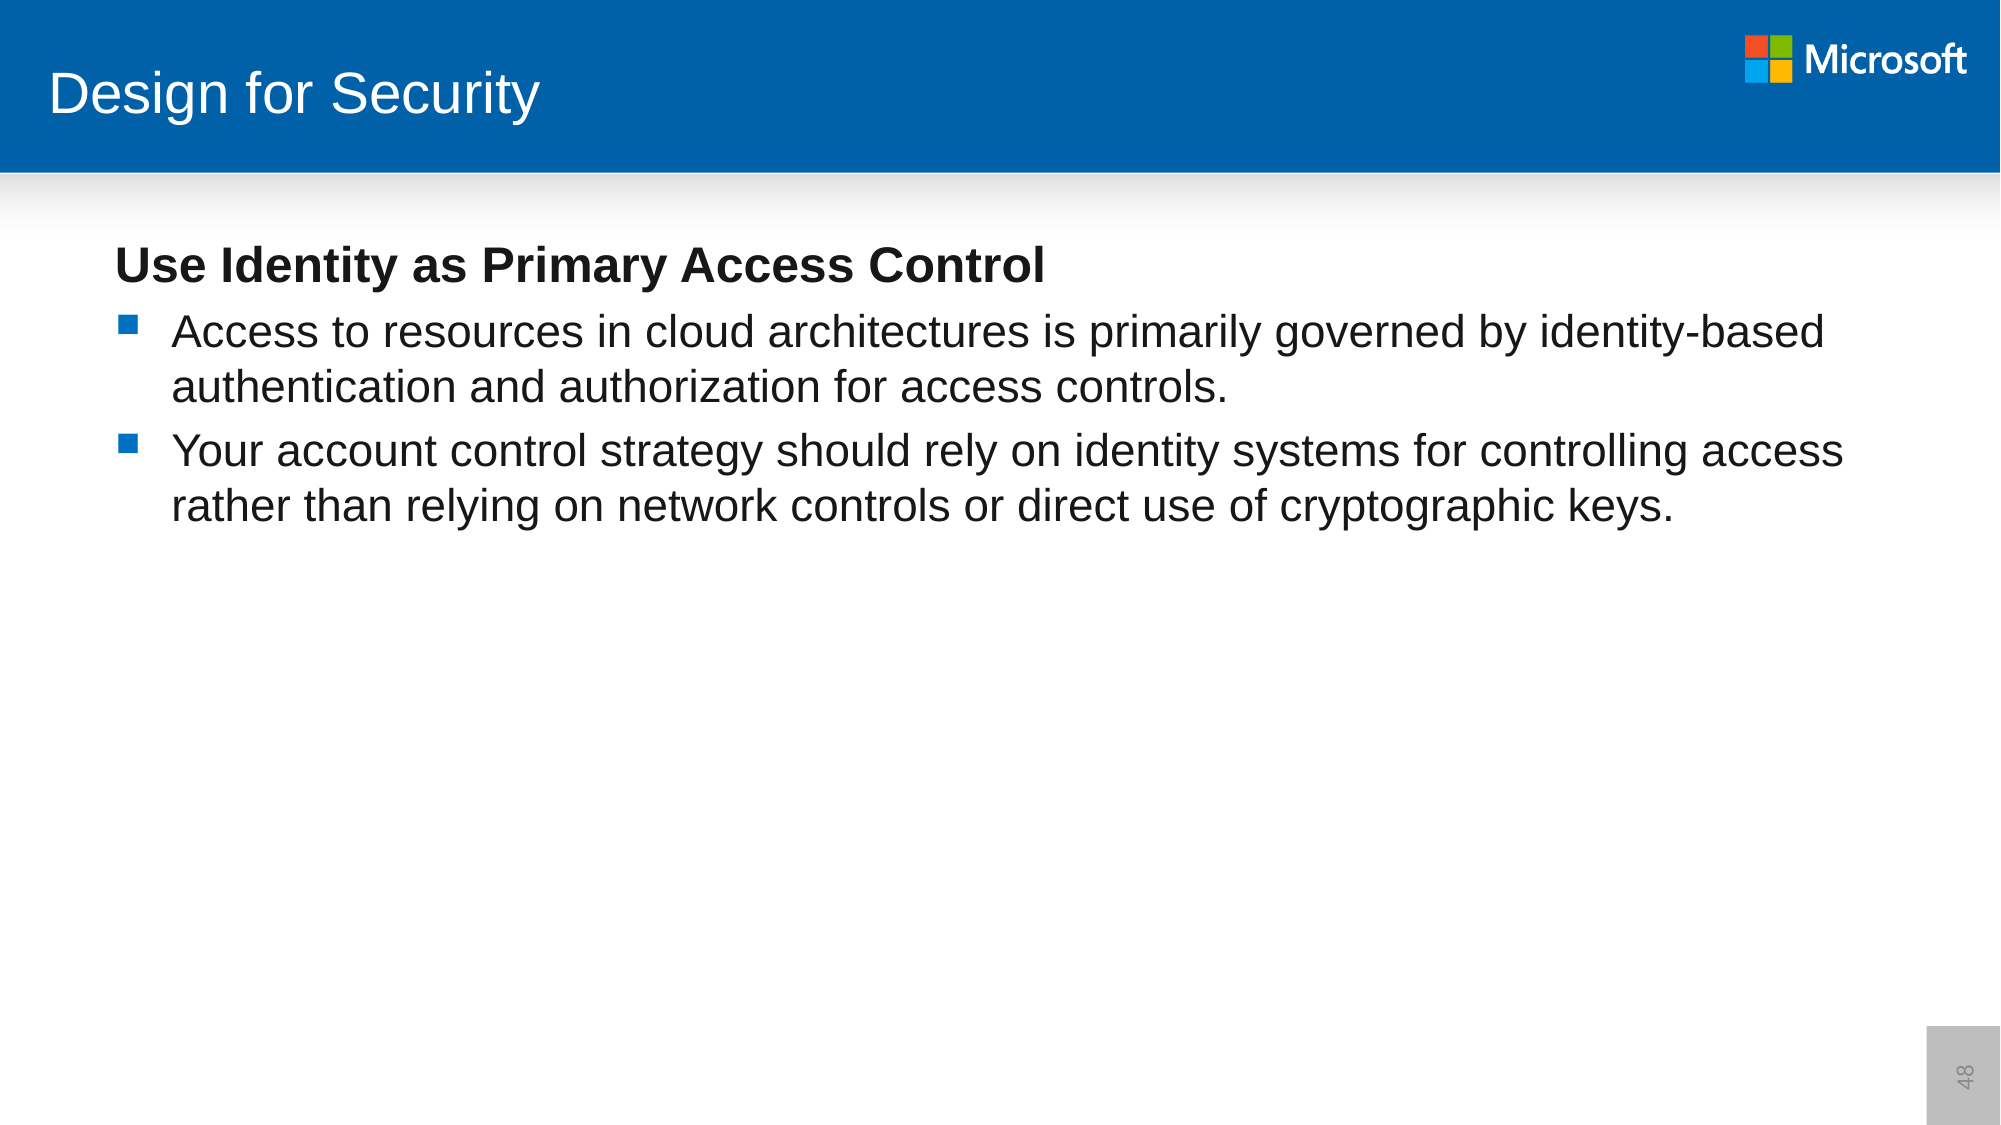

# Design for Security
Use Identity as Primary Access Control
Access to resources in cloud architectures is primarily governed by identity-based authentication and authorization for access controls.
Your account control strategy should rely on identity systems for controlling access rather than relying on network controls or direct use of cryptographic keys.